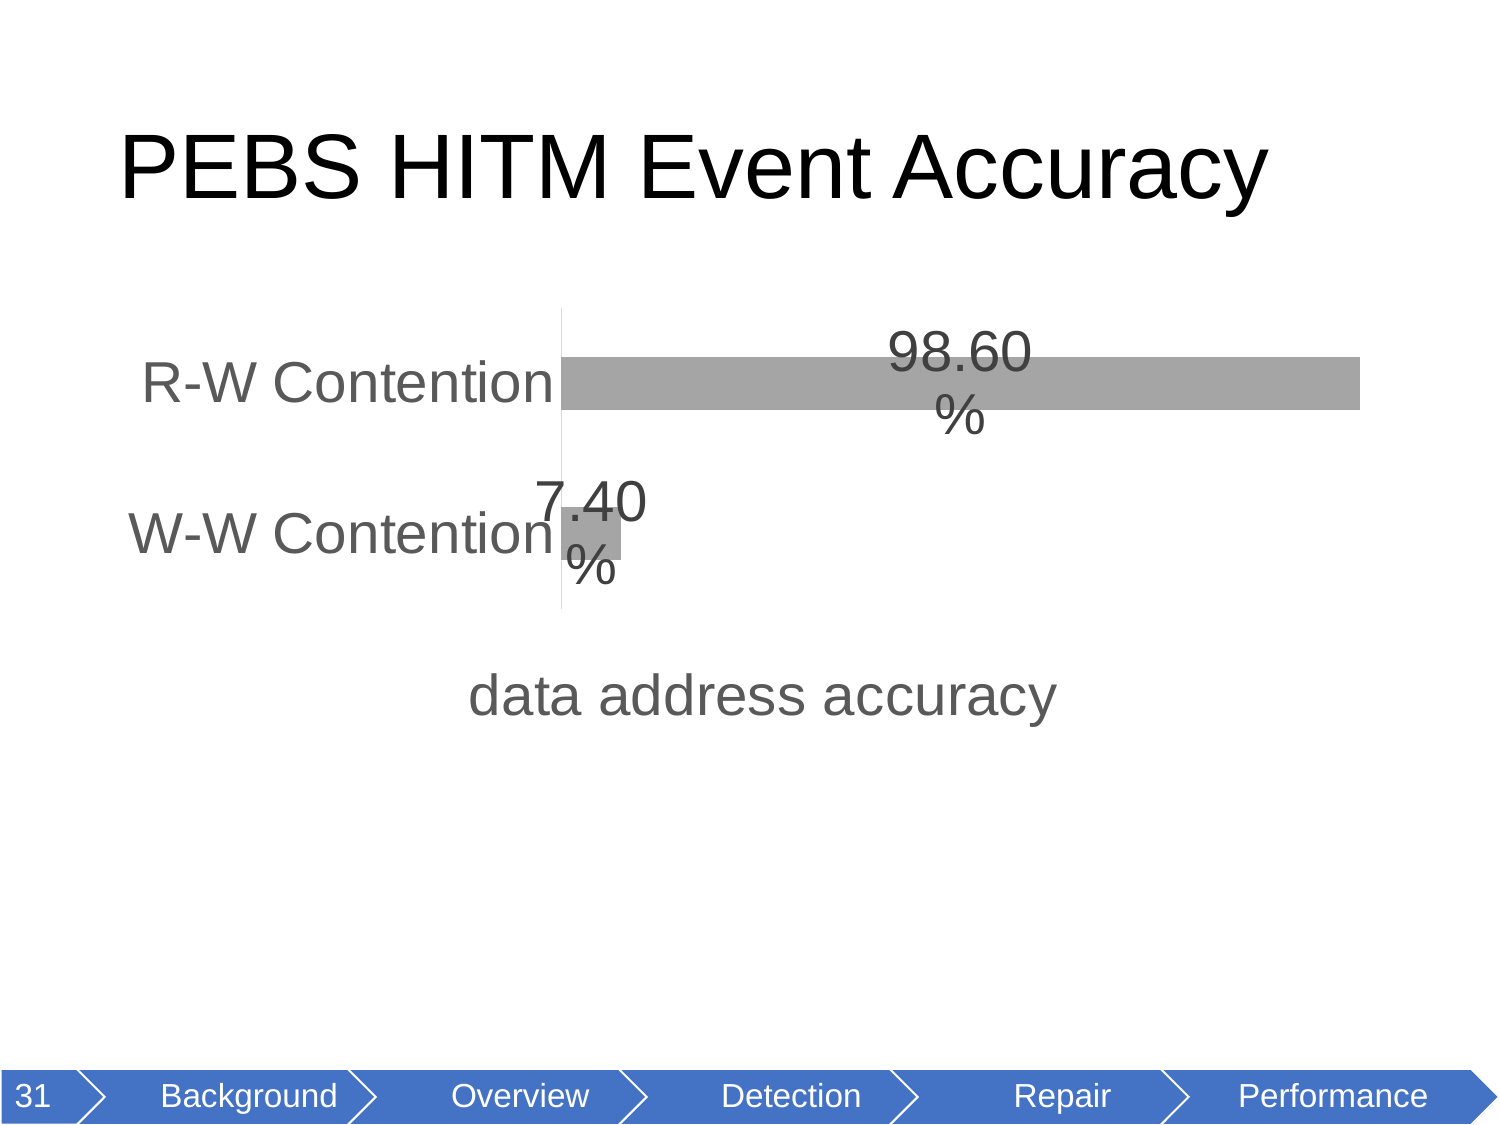

# PEBS HITM Event Accuracy

### Chart

| Category | Series 1 |
|---|---|
| W-W Contention | 0.074 |
| R-W Contention | 0.986 |
31
Background
Overview
Detection
Repair
Performance